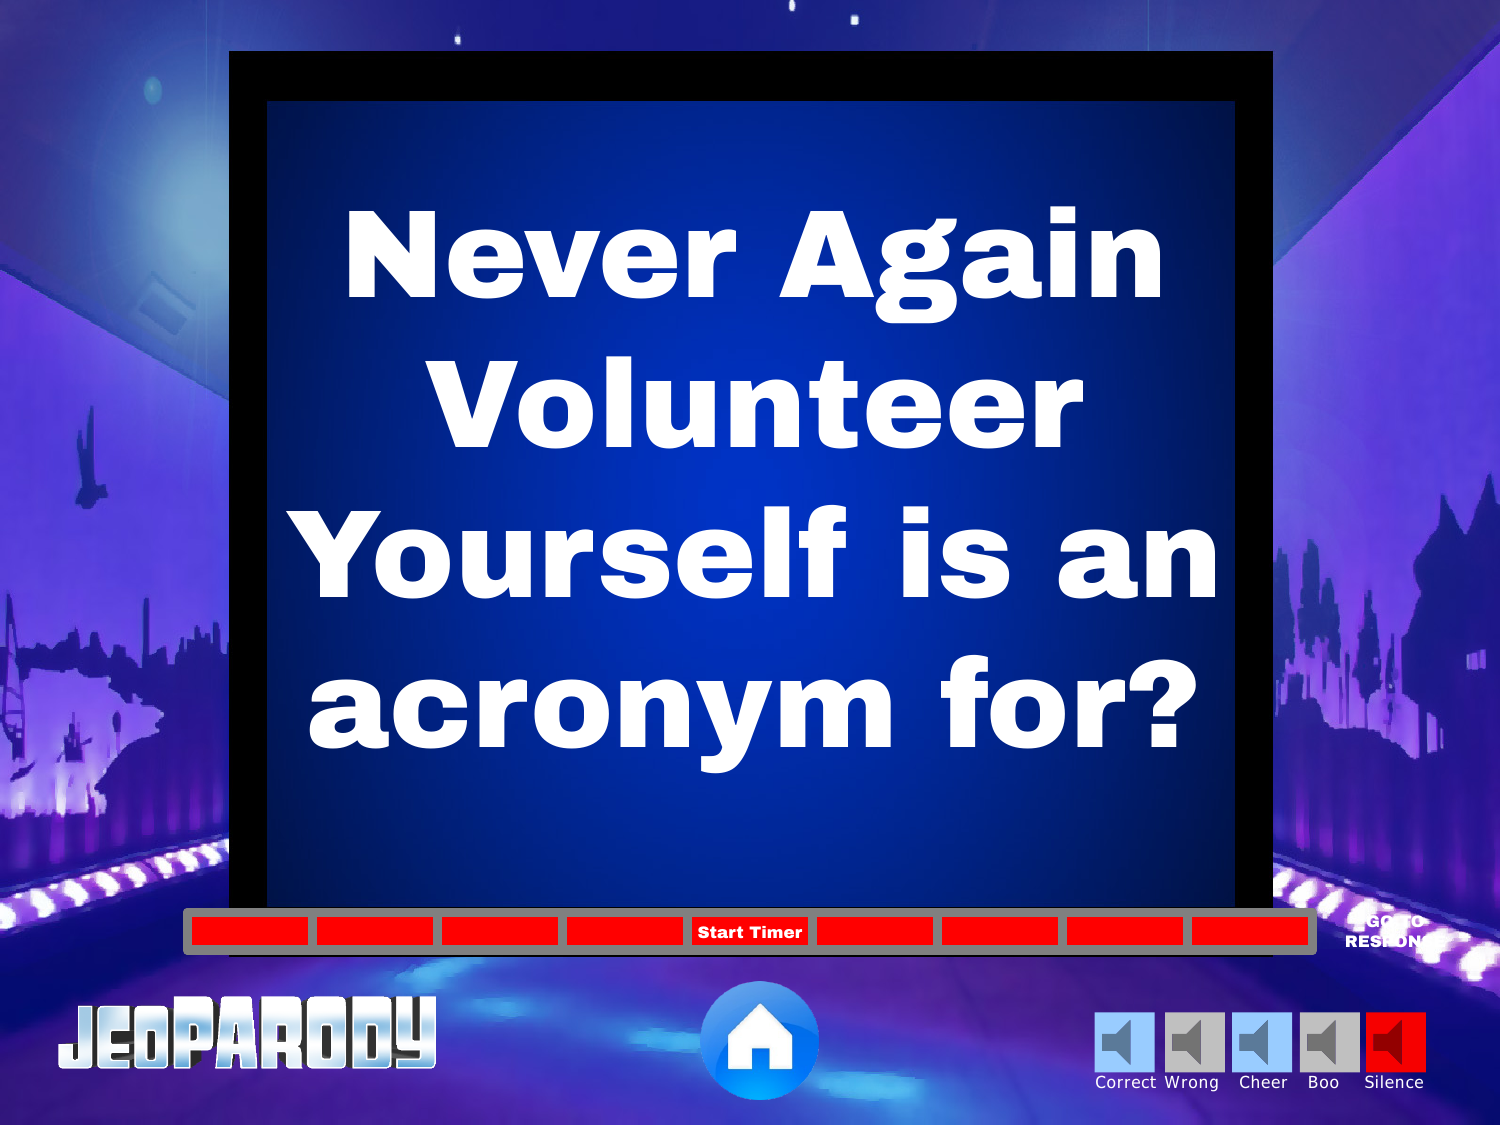

Never Again Volunteer Yourself is an acronym for?